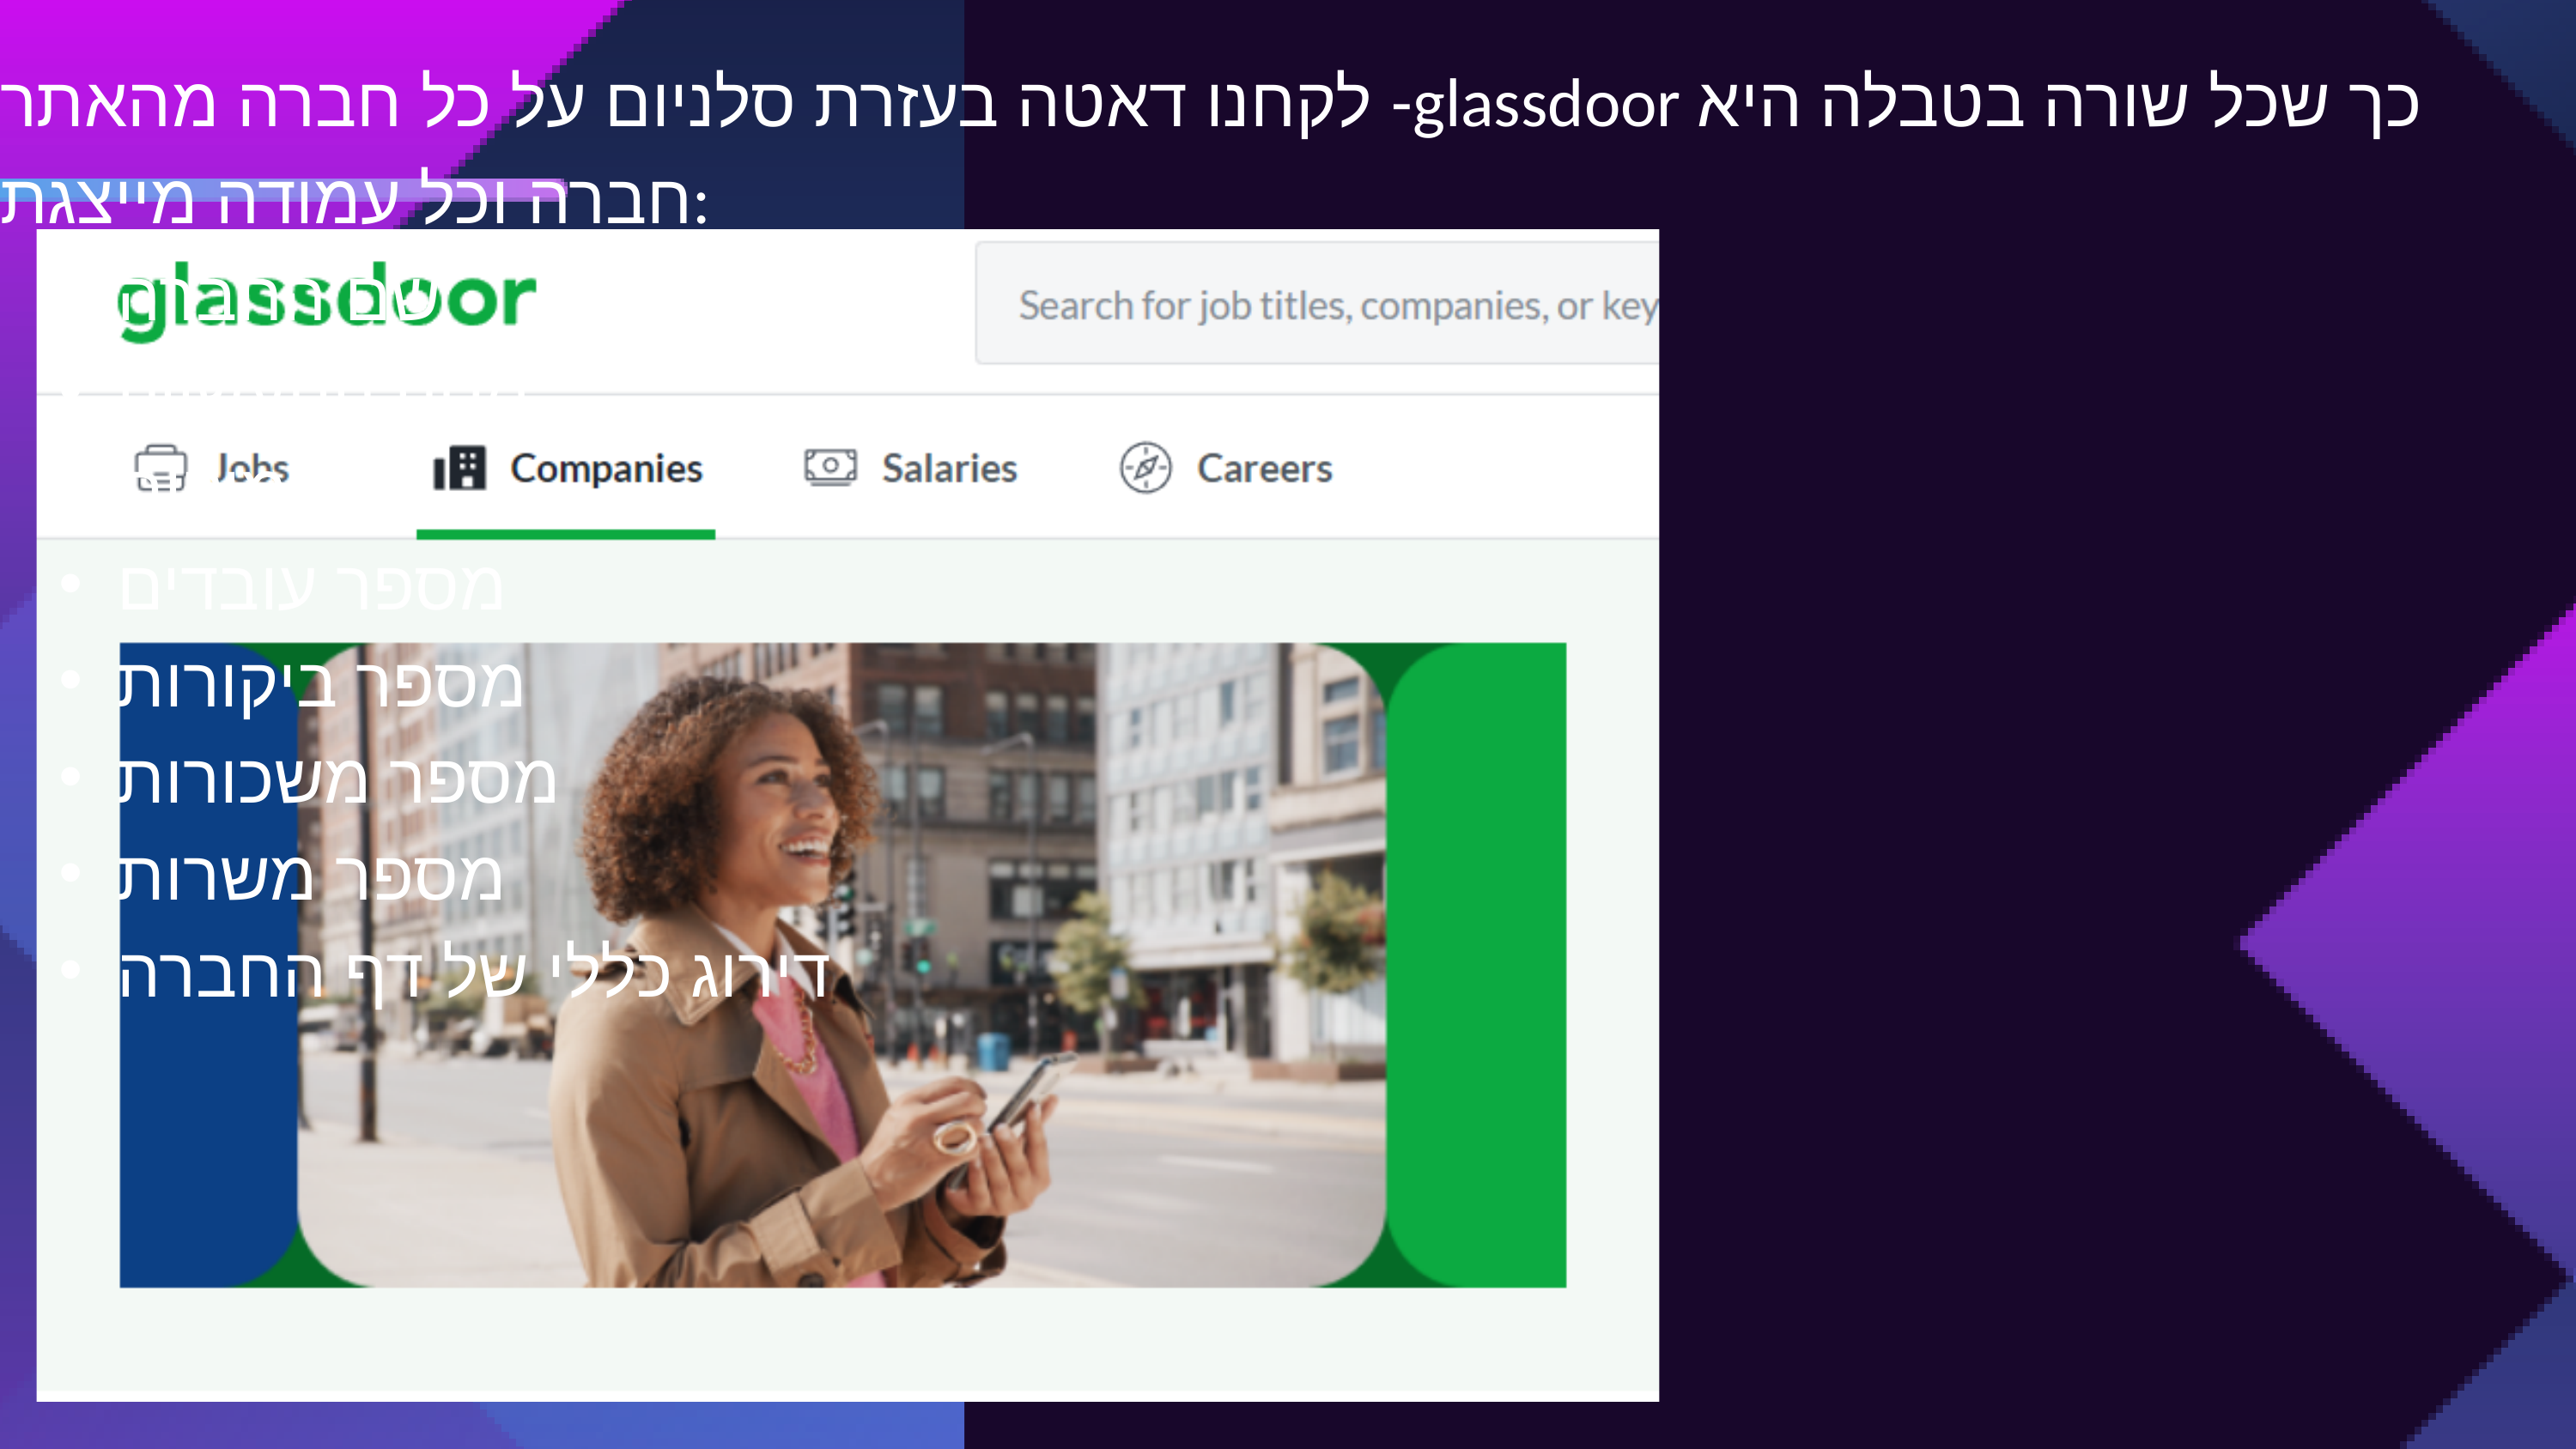

לקחנו דאטה בעזרת סלניום על כל חברה מהאתר -glassdoor כך שכל שורה בטבלה היא חברה וכל עמודה מייצגת:
שם החברה
מטה התעשייה
מיקום
מספר עובדים
מספר ביקורות
מספר משכורות
מספר משרות
דירוג כללי של דף החברה